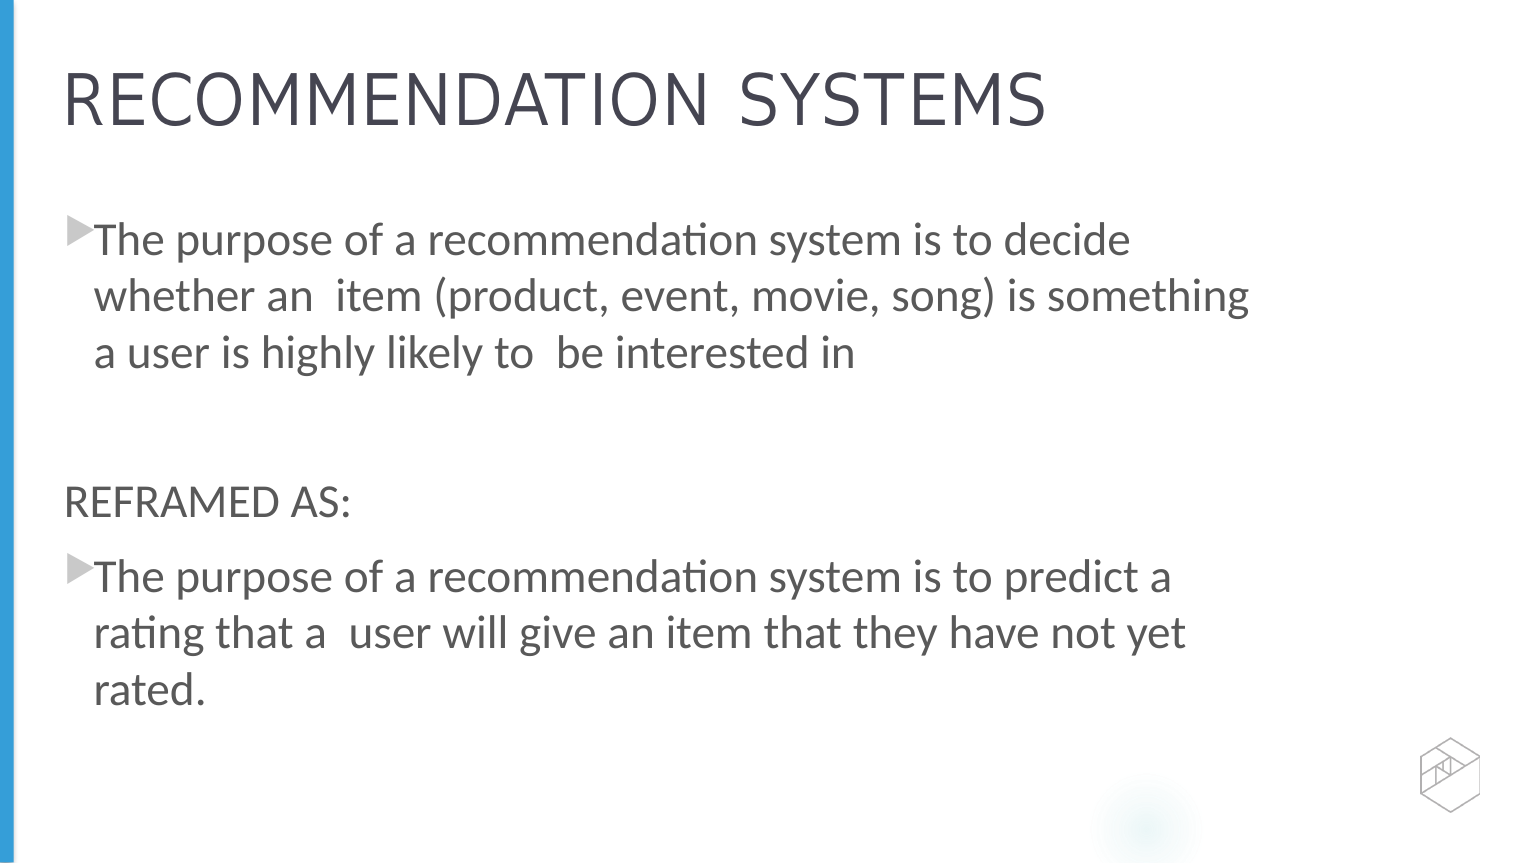

# RECOMMENDATION SYSTEMS
The purpose of a recommendation system is to decide whether an  item (product, event, movie, song) is something a user is highly likely to  be interested in

REFRAMED AS:
The purpose of a recommendation system is to predict a rating that a  user will give an item that they have not yet rated.